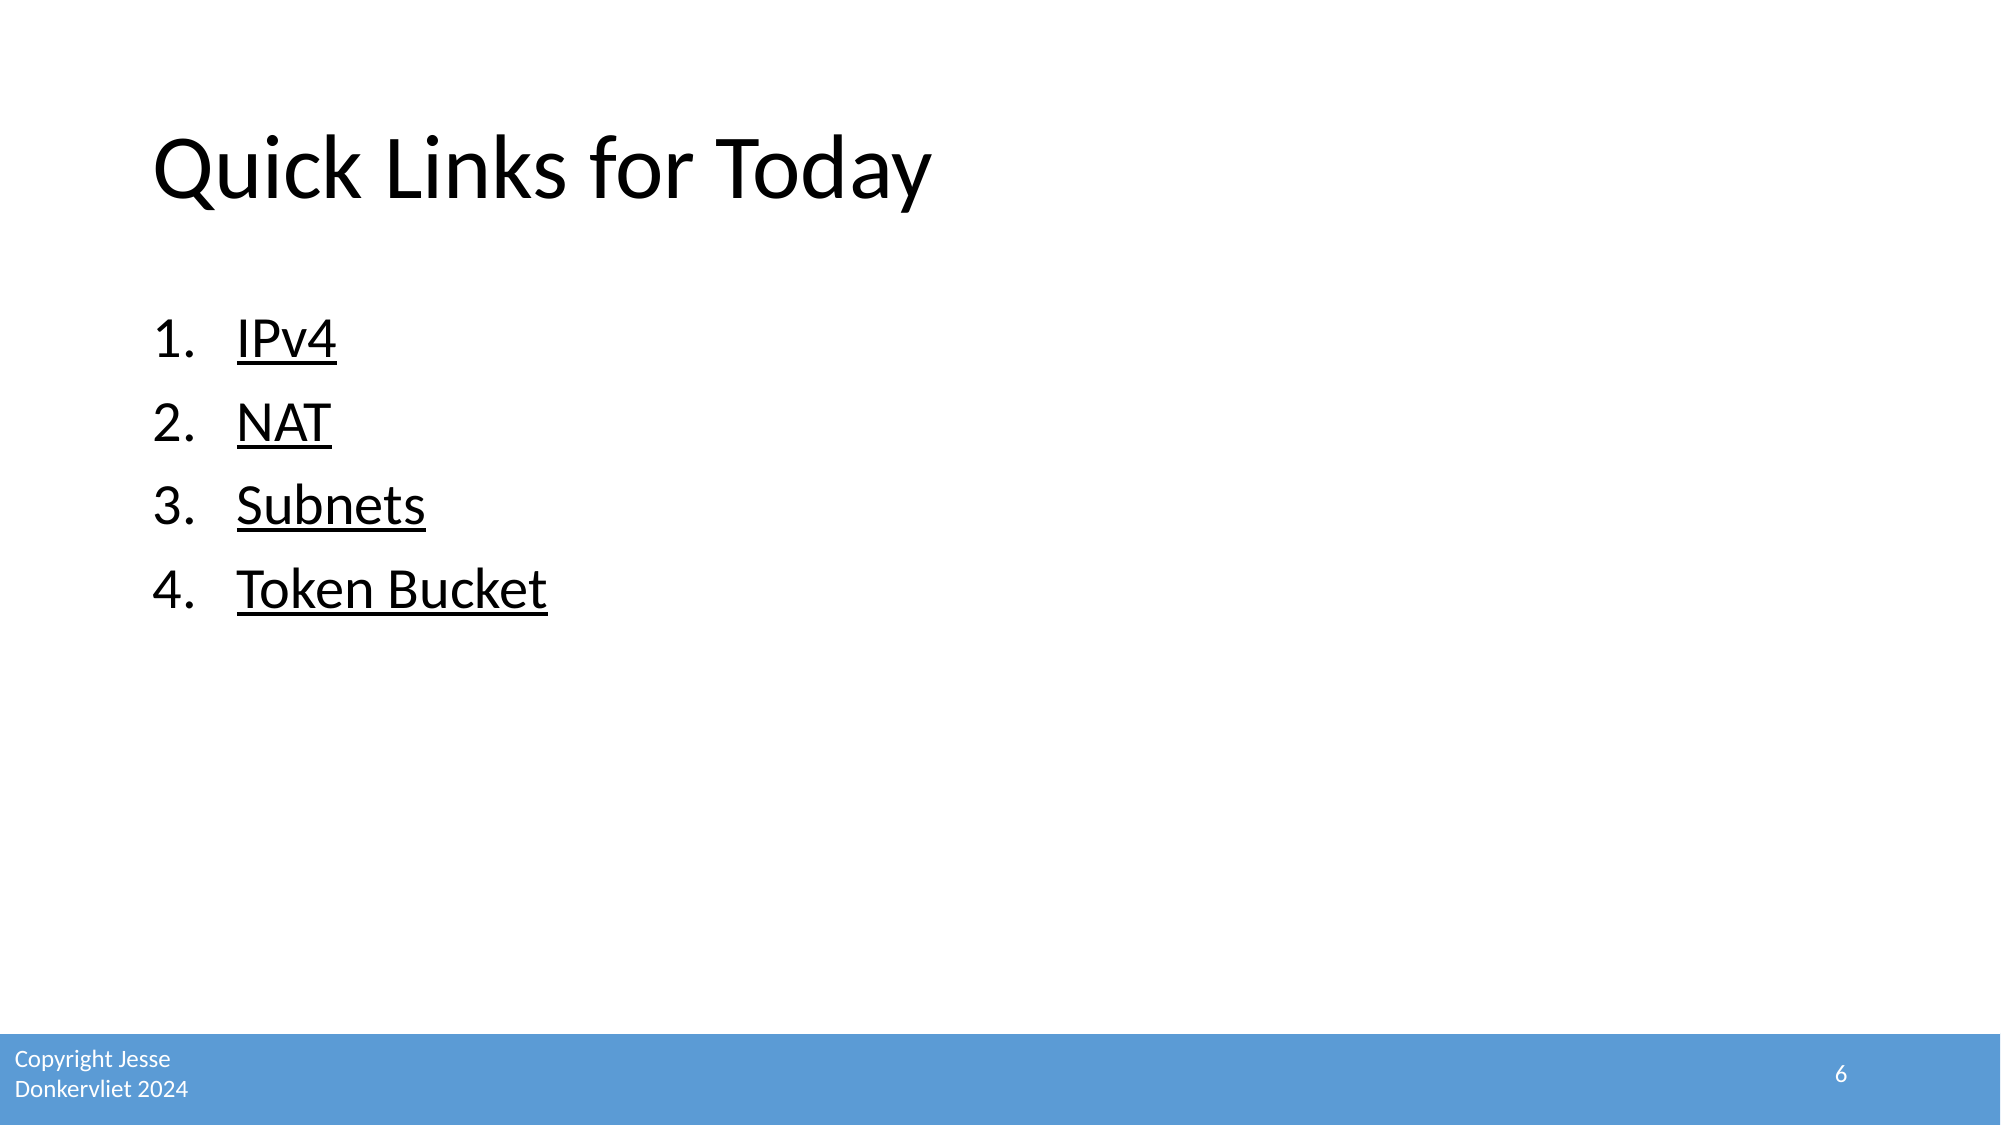

# Quick Links for Today
IPv4
NAT
Subnets
Token Bucket

6